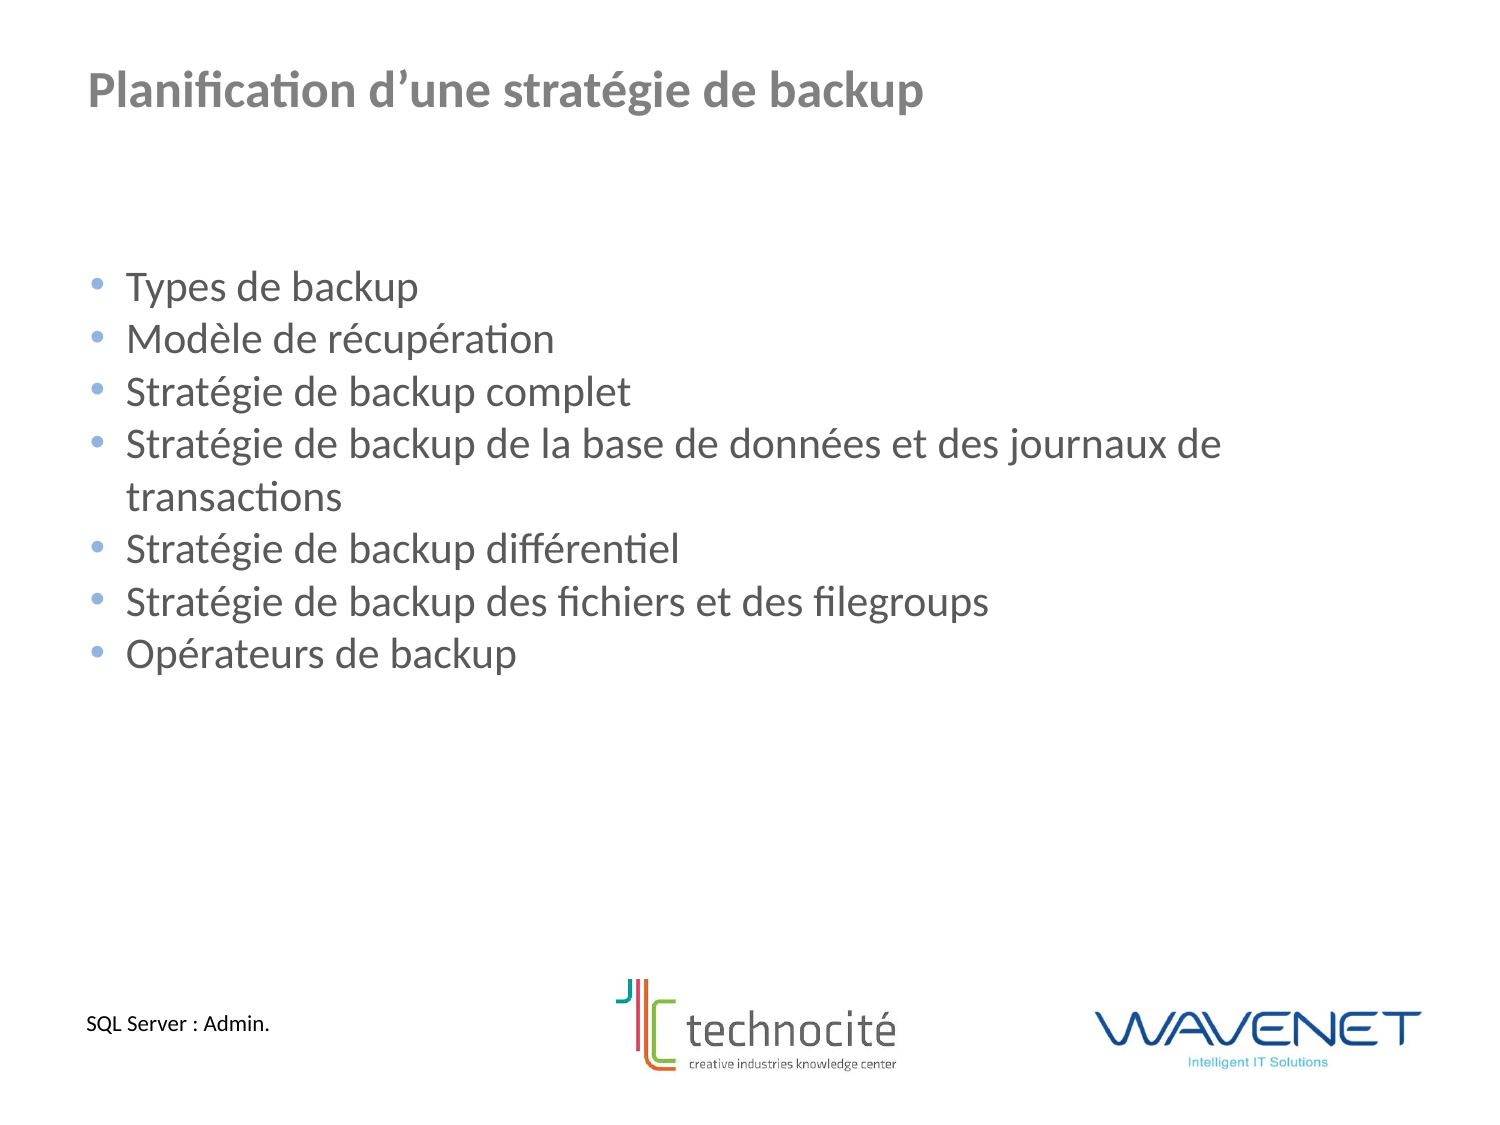

Planification d’une stratégie de backup
Types de backup
Modèle de récupération
Stratégie de backup complet
Stratégie de backup de la base de données et des journaux de transactions
Stratégie de backup différentiel
Stratégie de backup des fichiers et des filegroups
Opérateurs de backup
SQL Server : Admin.